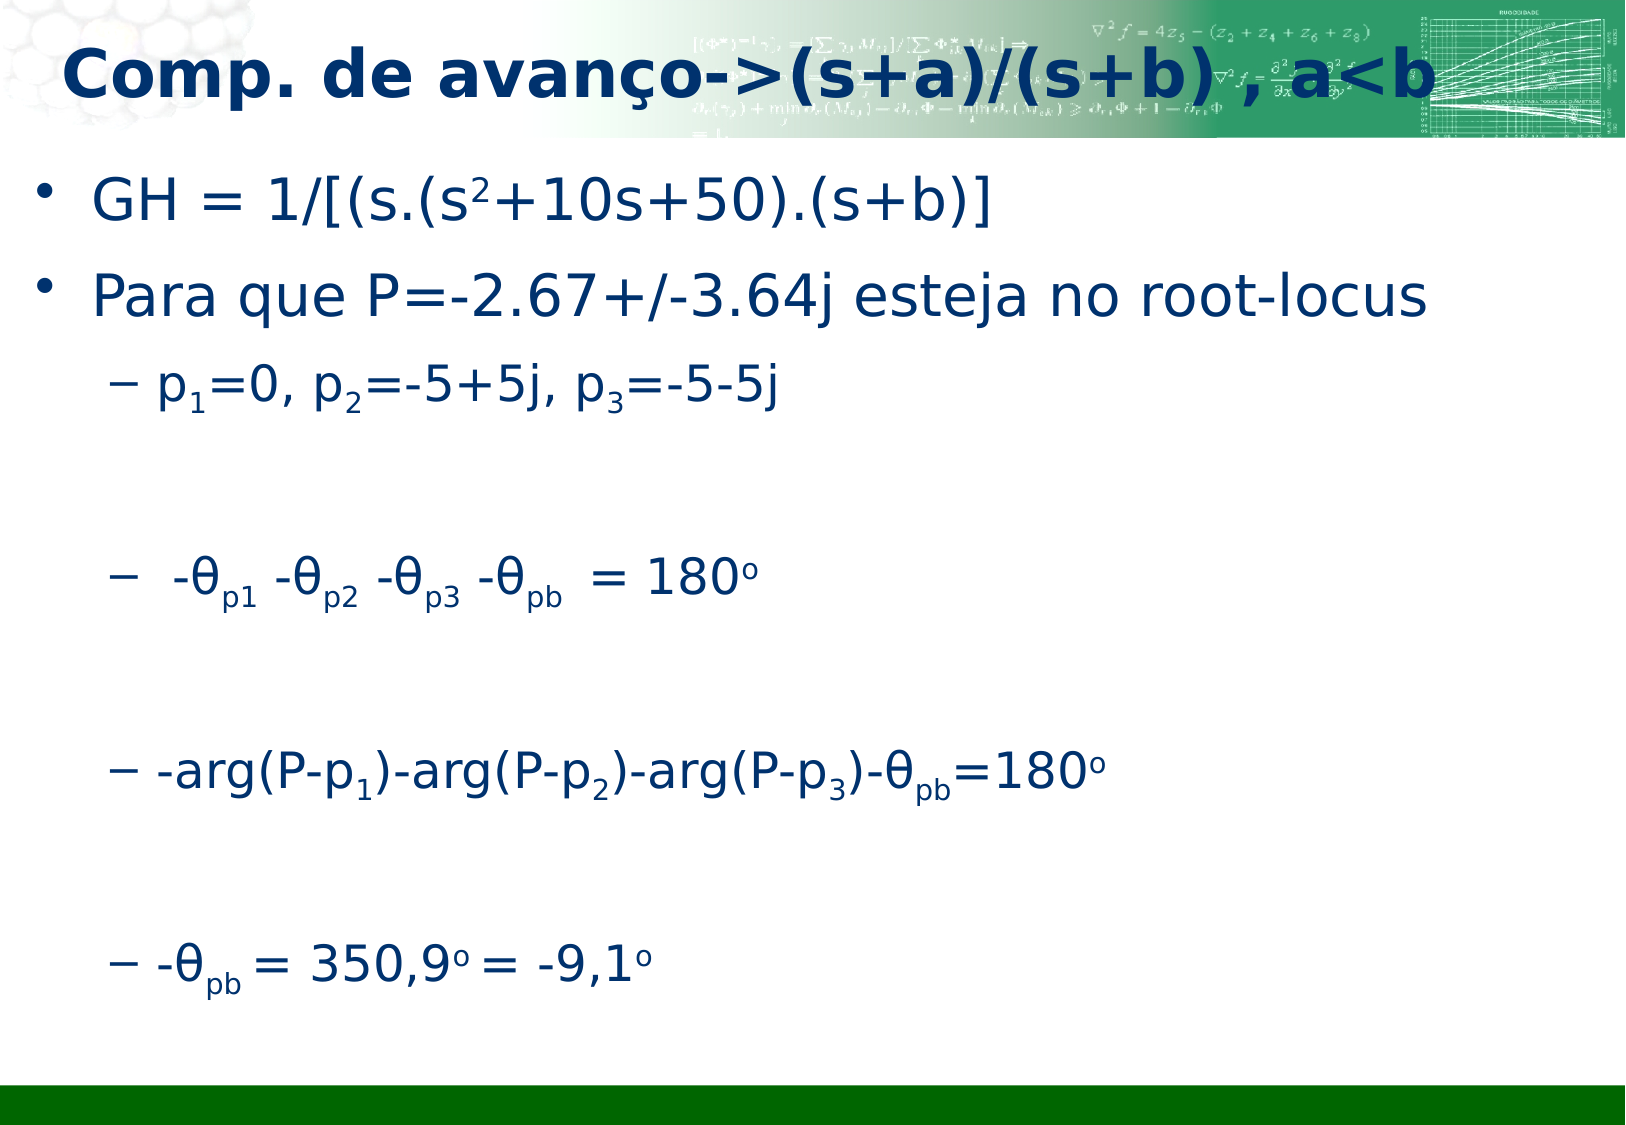

# Comp. de avanço->(s+a)/(s+b) , a<b
GH = 1/[(s.(s2+10s+50).(s+b)]
Para que P=-2.67+/-3.64j esteja no root-locus
p1=0, p2=-5+5j, p3=-5-5j

 -θp1 -θp2 -θp3 -θpb  = 180o

-arg(P-p1)-arg(P-p2)-arg(P-p3)-θpb=180o

-θpb = 350,9o = -9,1o

θpb = 9,1o